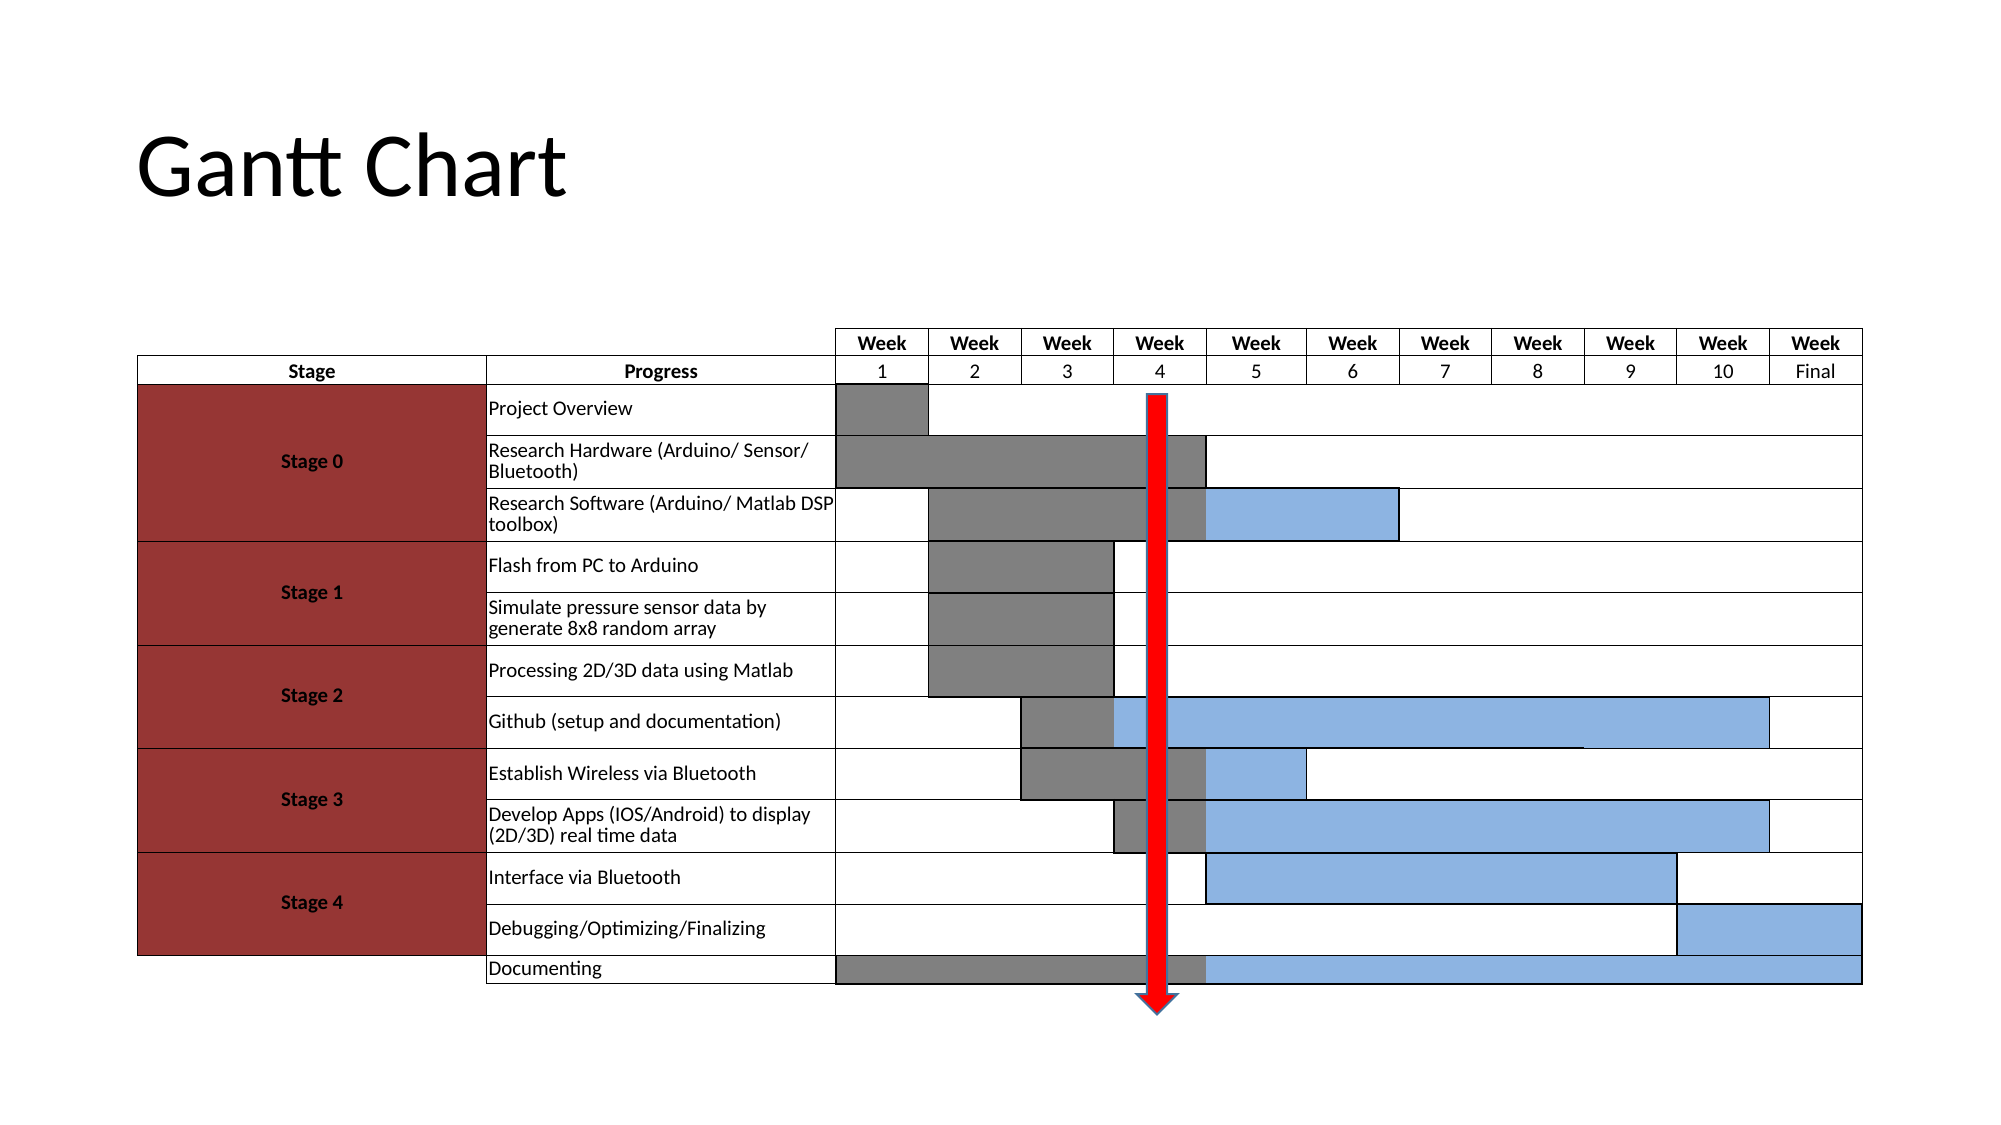

# Gantt Chart
|  |  | Week | Week | Week | Week | Week | Week | Week | Week | Week | Week | Week |
| --- | --- | --- | --- | --- | --- | --- | --- | --- | --- | --- | --- | --- |
| Stage | Progress | 1 | 2 | 3 | 4 | 5 | 6 | 7 | 8 | 9 | 10 | Final |
| Stage 0 | Project Overview |  |  |  |  |  |  |  |  |  |  |  |
|  | Research Hardware (Arduino/ Sensor/ Bluetooth) |  |  |  |  |  |  |  |  |  |  |  |
|  | Research Software (Arduino/ Matlab DSP toolbox) |  |  |  |  |  |  |  |  |  |  |  |
| Stage 1 | Flash from PC to Arduino |  |  |  |  |  |  |  |  |  |  |  |
|  | Simulate pressure sensor data by generate 8x8 random array |  |  |  |  |  |  |  |  |  |  |  |
| Stage 2 | Processing 2D/3D data using Matlab |  |  |  |  |  |  |  |  |  |  |  |
|  | Github (setup and documentation) |  |  |  |  |  |  |  |  |  |  |  |
| Stage 3 | Establish Wireless via Bluetooth |  |  |  |  |  |  |  |  |  |  |  |
|  | Develop Apps (IOS/Android) to display (2D/3D) real time data |  |  |  |  |  |  |  |  |  |  |  |
| Stage 4 | Interface via Bluetooth |  |  |  |  |  |  |  |  |  |  |  |
|  | Debugging/Optimizing/Finalizing |  |  |  |  |  |  |  |  |  |  |  |
|  | Documenting |  |  |  |  |  |  |  |  |  |  |  |